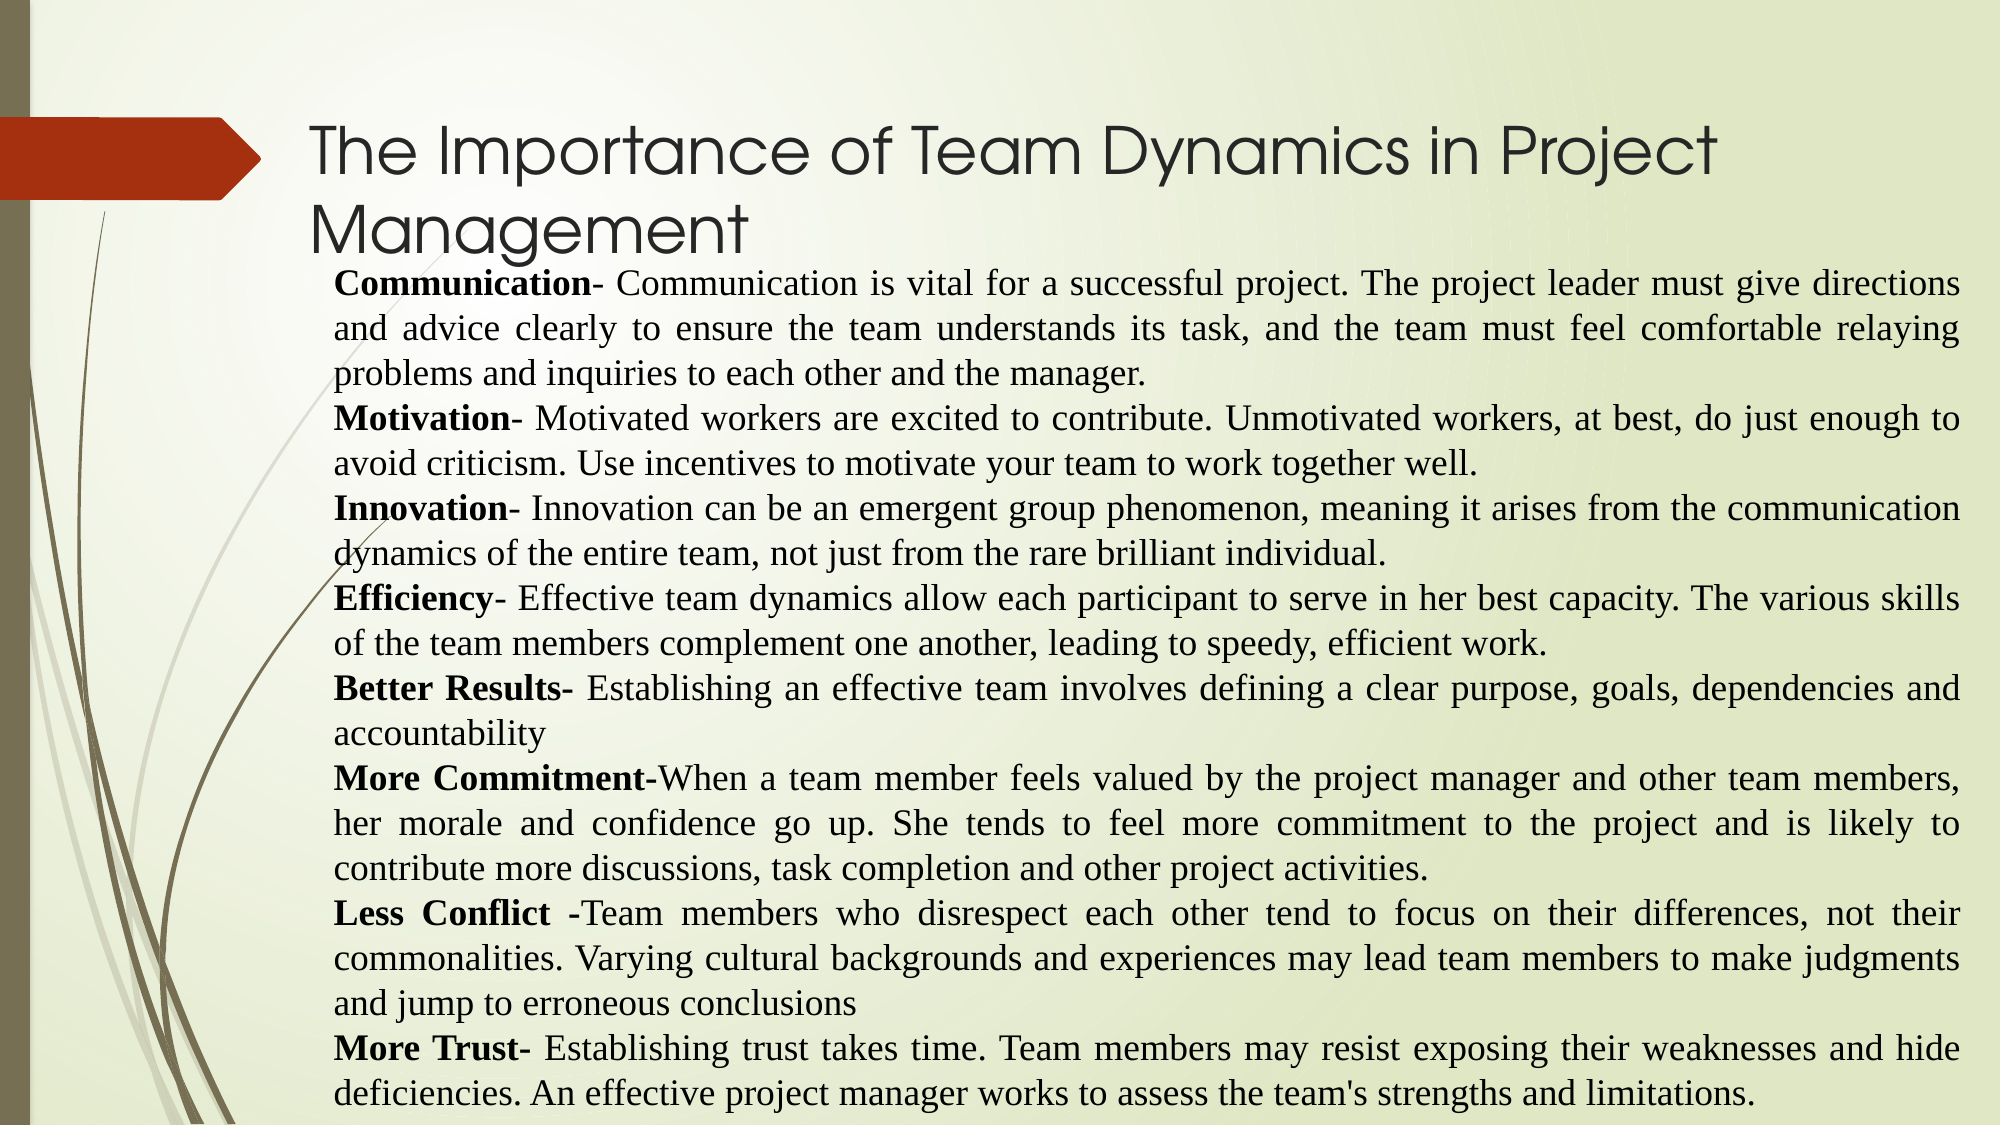

# The Importance of Team Dynamics in Project Management
Communication- Communication is vital for a successful project. The project leader must give directions and advice clearly to ensure the team understands its task, and the team must feel comfortable relaying problems and inquiries to each other and the manager.
Motivation- Motivated workers are excited to contribute. Unmotivated workers, at best, do just enough to avoid criticism. Use incentives to motivate your team to work together well.
Innovation- Innovation can be an emergent group phenomenon, meaning it arises from the communication dynamics of the entire team, not just from the rare brilliant individual.
Efficiency- Effective team dynamics allow each participant to serve in her best capacity. The various skills of the team members complement one another, leading to speedy, efficient work.
Better Results- Establishing an effective team involves defining a clear purpose, goals, dependencies and accountability
More Commitment-When a team member feels valued by the project manager and other team members, her morale and confidence go up. She tends to feel more commitment to the project and is likely to contribute more discussions, task completion and other project activities.
Less Conflict -Team members who disrespect each other tend to focus on their differences, not their commonalities. Varying cultural backgrounds and experiences may lead team members to make judgments and jump to erroneous conclusions
More Trust- Establishing trust takes time. Team members may resist exposing their weaknesses and hide deficiencies. An effective project manager works to assess the team's strengths and limitations.